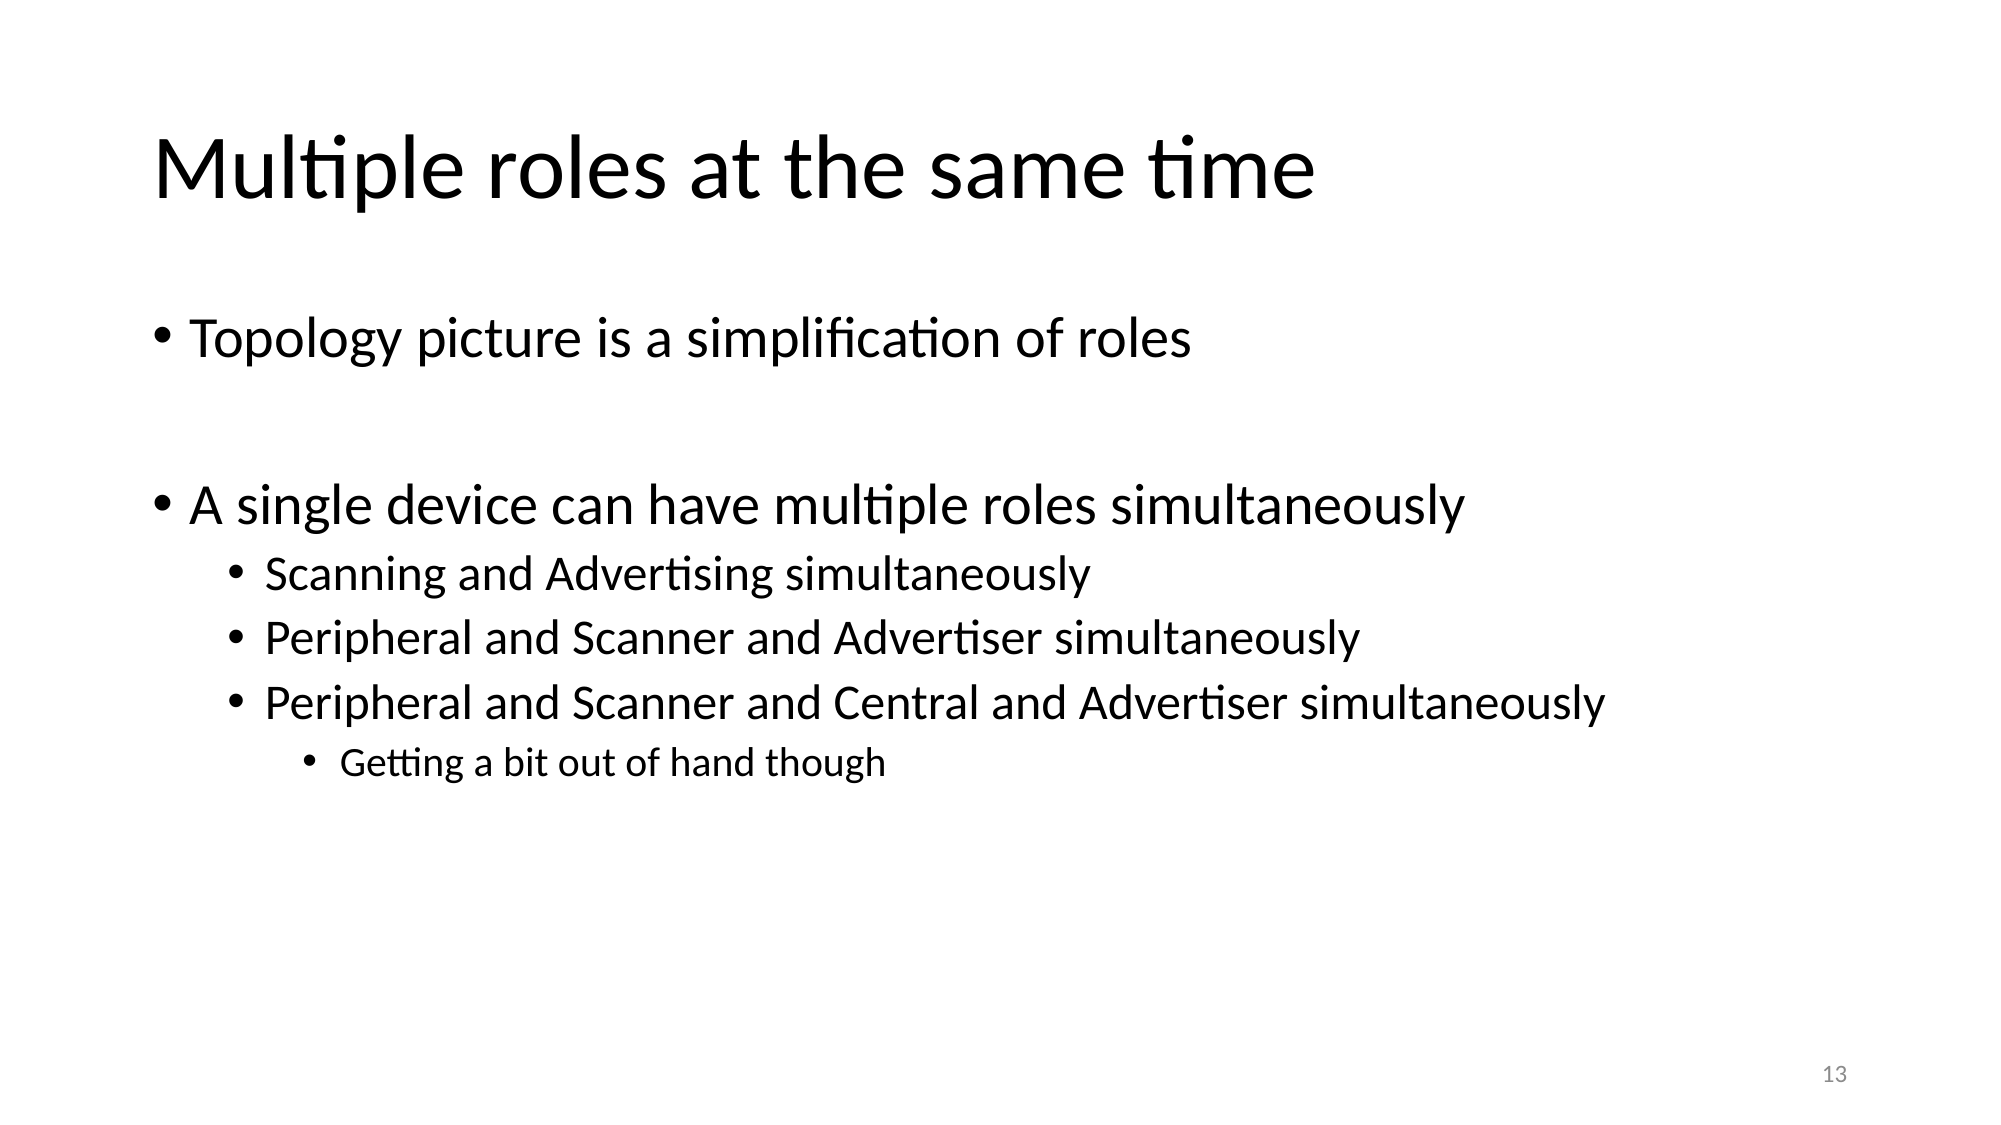

# Multiple roles at the same time
Topology picture is a simplification of roles

A single device can have multiple roles simultaneously
Scanning and Advertising simultaneously
Peripheral and Scanner and Advertiser simultaneously
Peripheral and Scanner and Central and Advertiser simultaneously
Getting a bit out of hand though
13